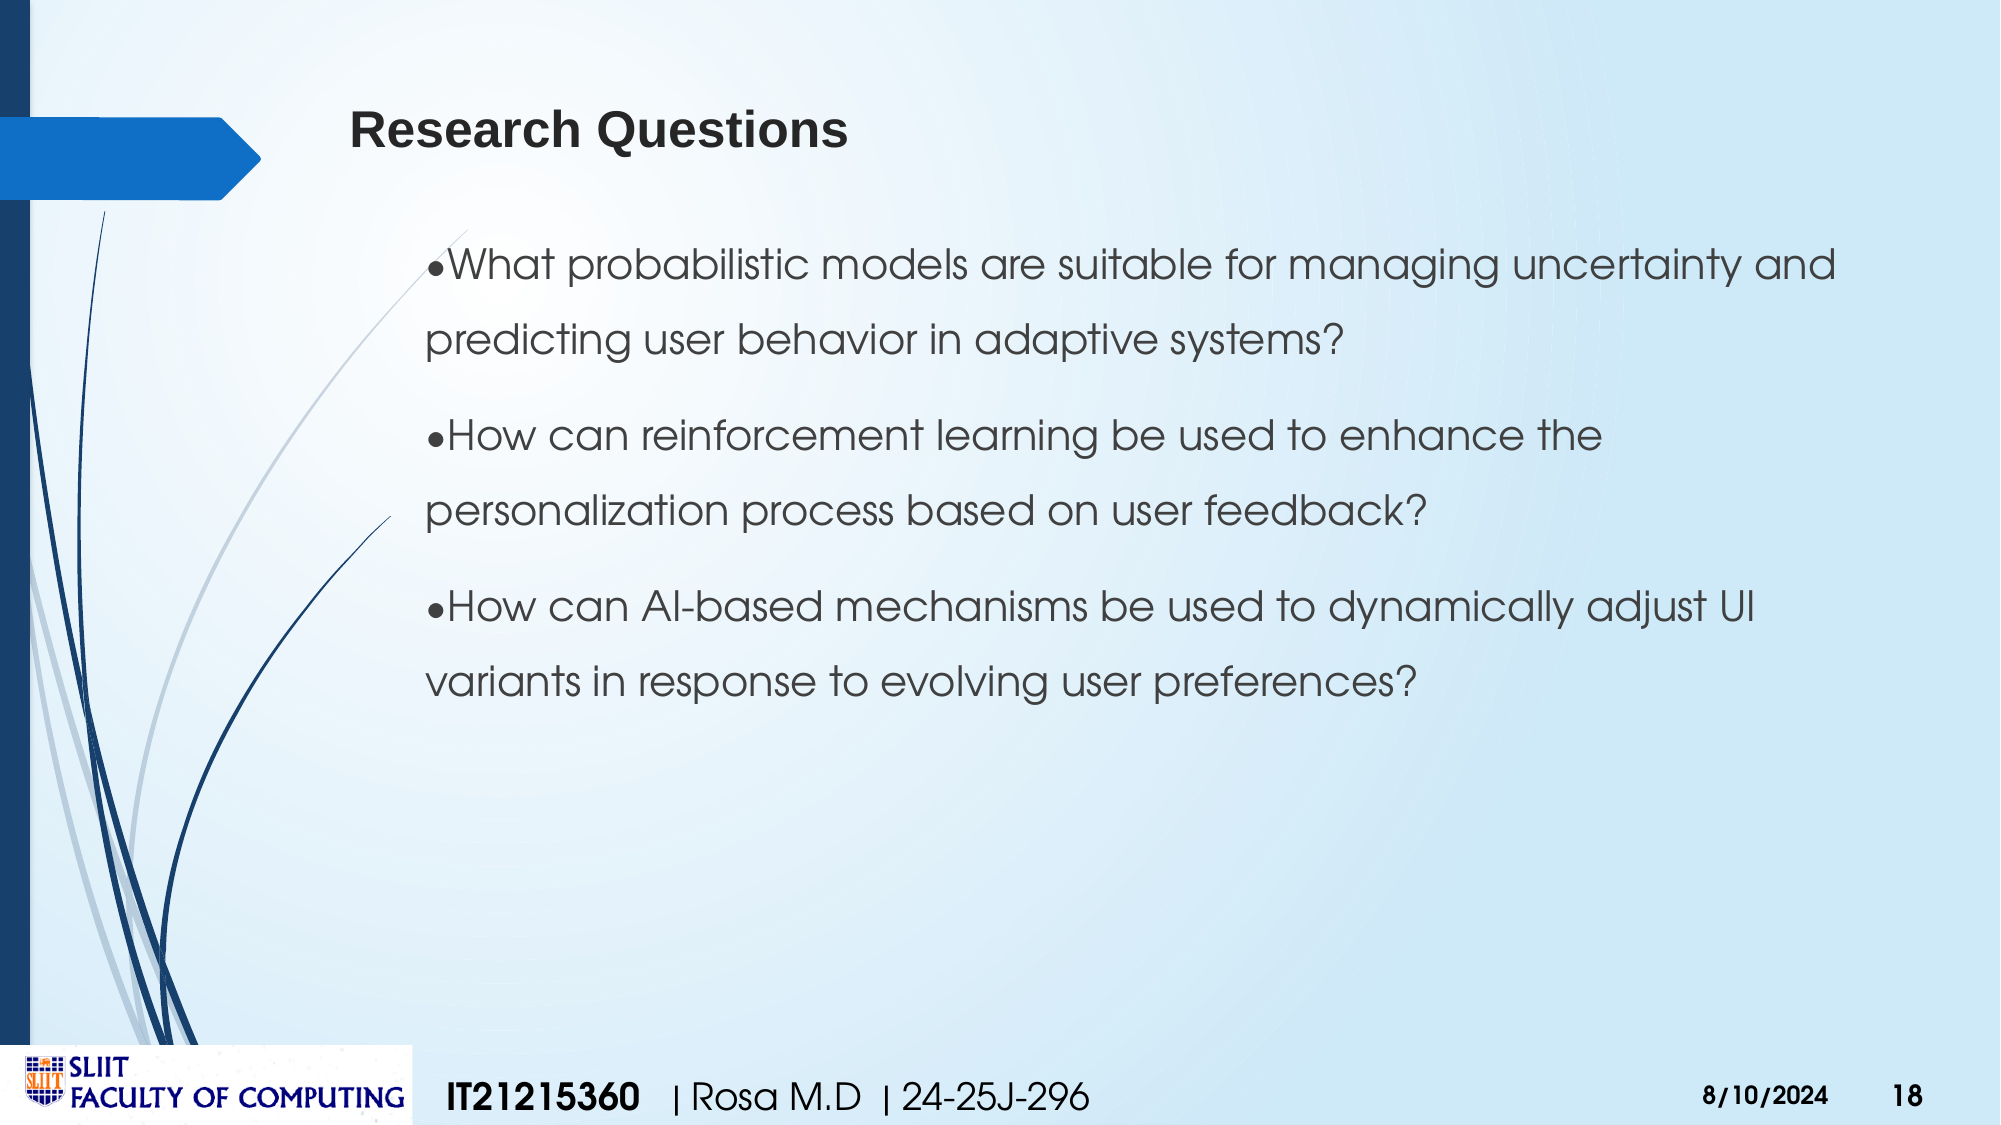

# Research Questions
•What probabilistic models are suitable for managing uncertainty and predicting user behavior in adaptive systems?
•How can reinforcement learning be used to enhance the personalization process based on user feedback?
•How can AI-based mechanisms be used to dynamically adjust UI variants in response to evolving user preferences?

IT21215360   | Rosa M.D  | 24-25J-296